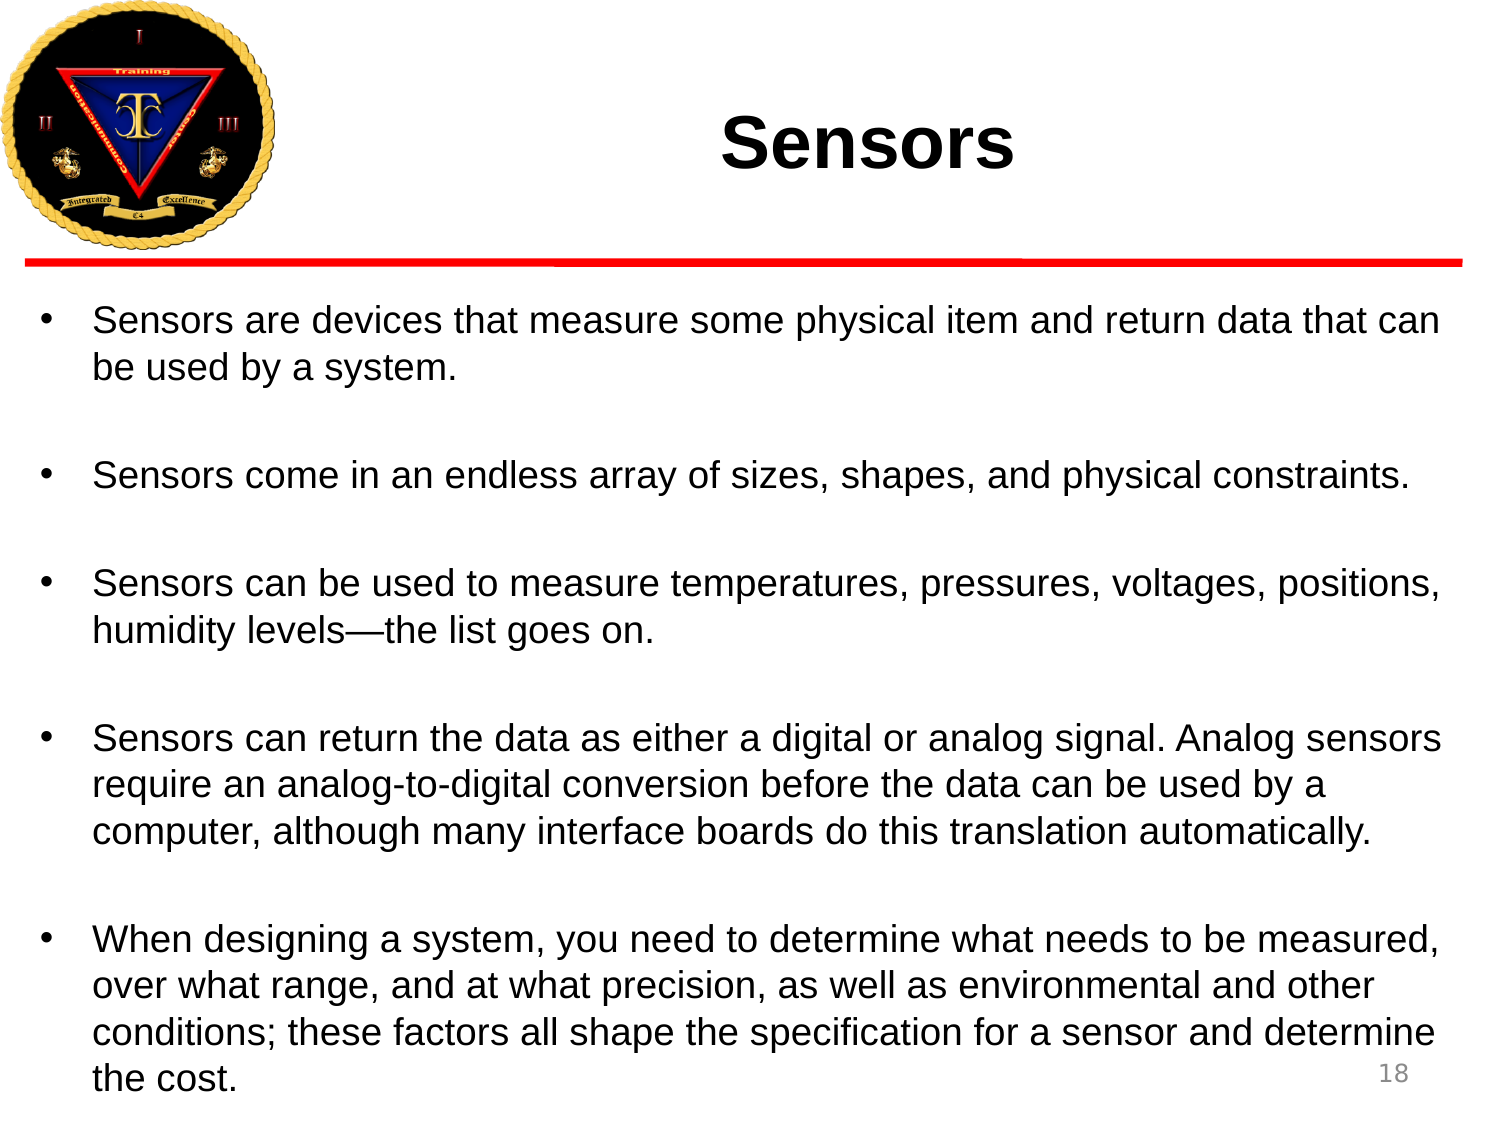

# Sensors
Sensors are devices that measure some physical item and return data that can be used by a system.

Sensors come in an endless array of sizes, shapes, and physical constraints.

Sensors can be used to measure temperatures, pressures, voltages, positions, humidity levels—the list goes on.

Sensors can return the data as either a digital or analog signal. Analog sensors require an analog-to-digital conversion before the data can be used by a computer, although many interface boards do this translation automatically.

When designing a system, you need to determine what needs to be measured, over what range, and at what precision, as well as environmental and other conditions; these factors all shape the specification for a sensor and determine the cost.
18